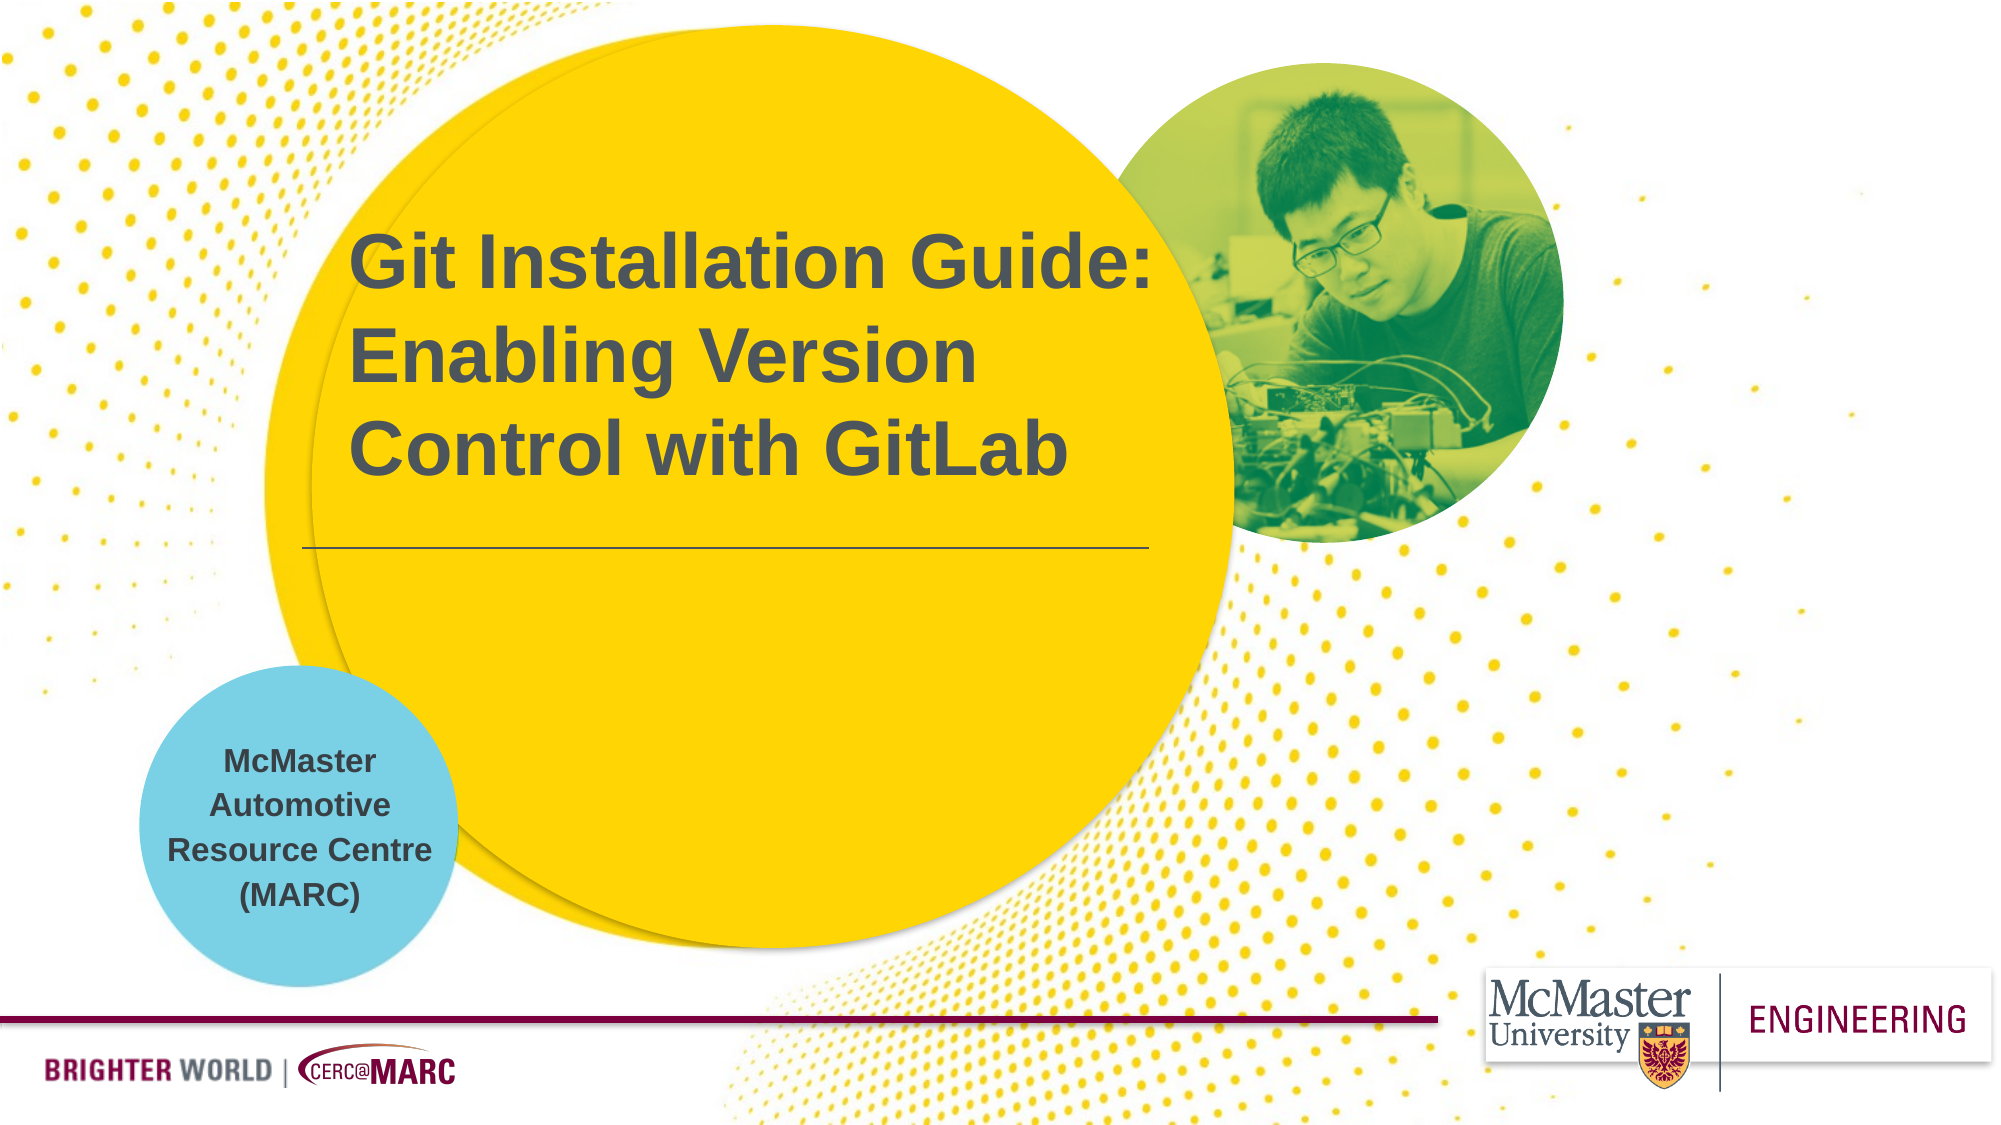

# Git Installation Guide: Enabling Version Control with GitLab

McMaster Automotive Resource Centre (MARC)